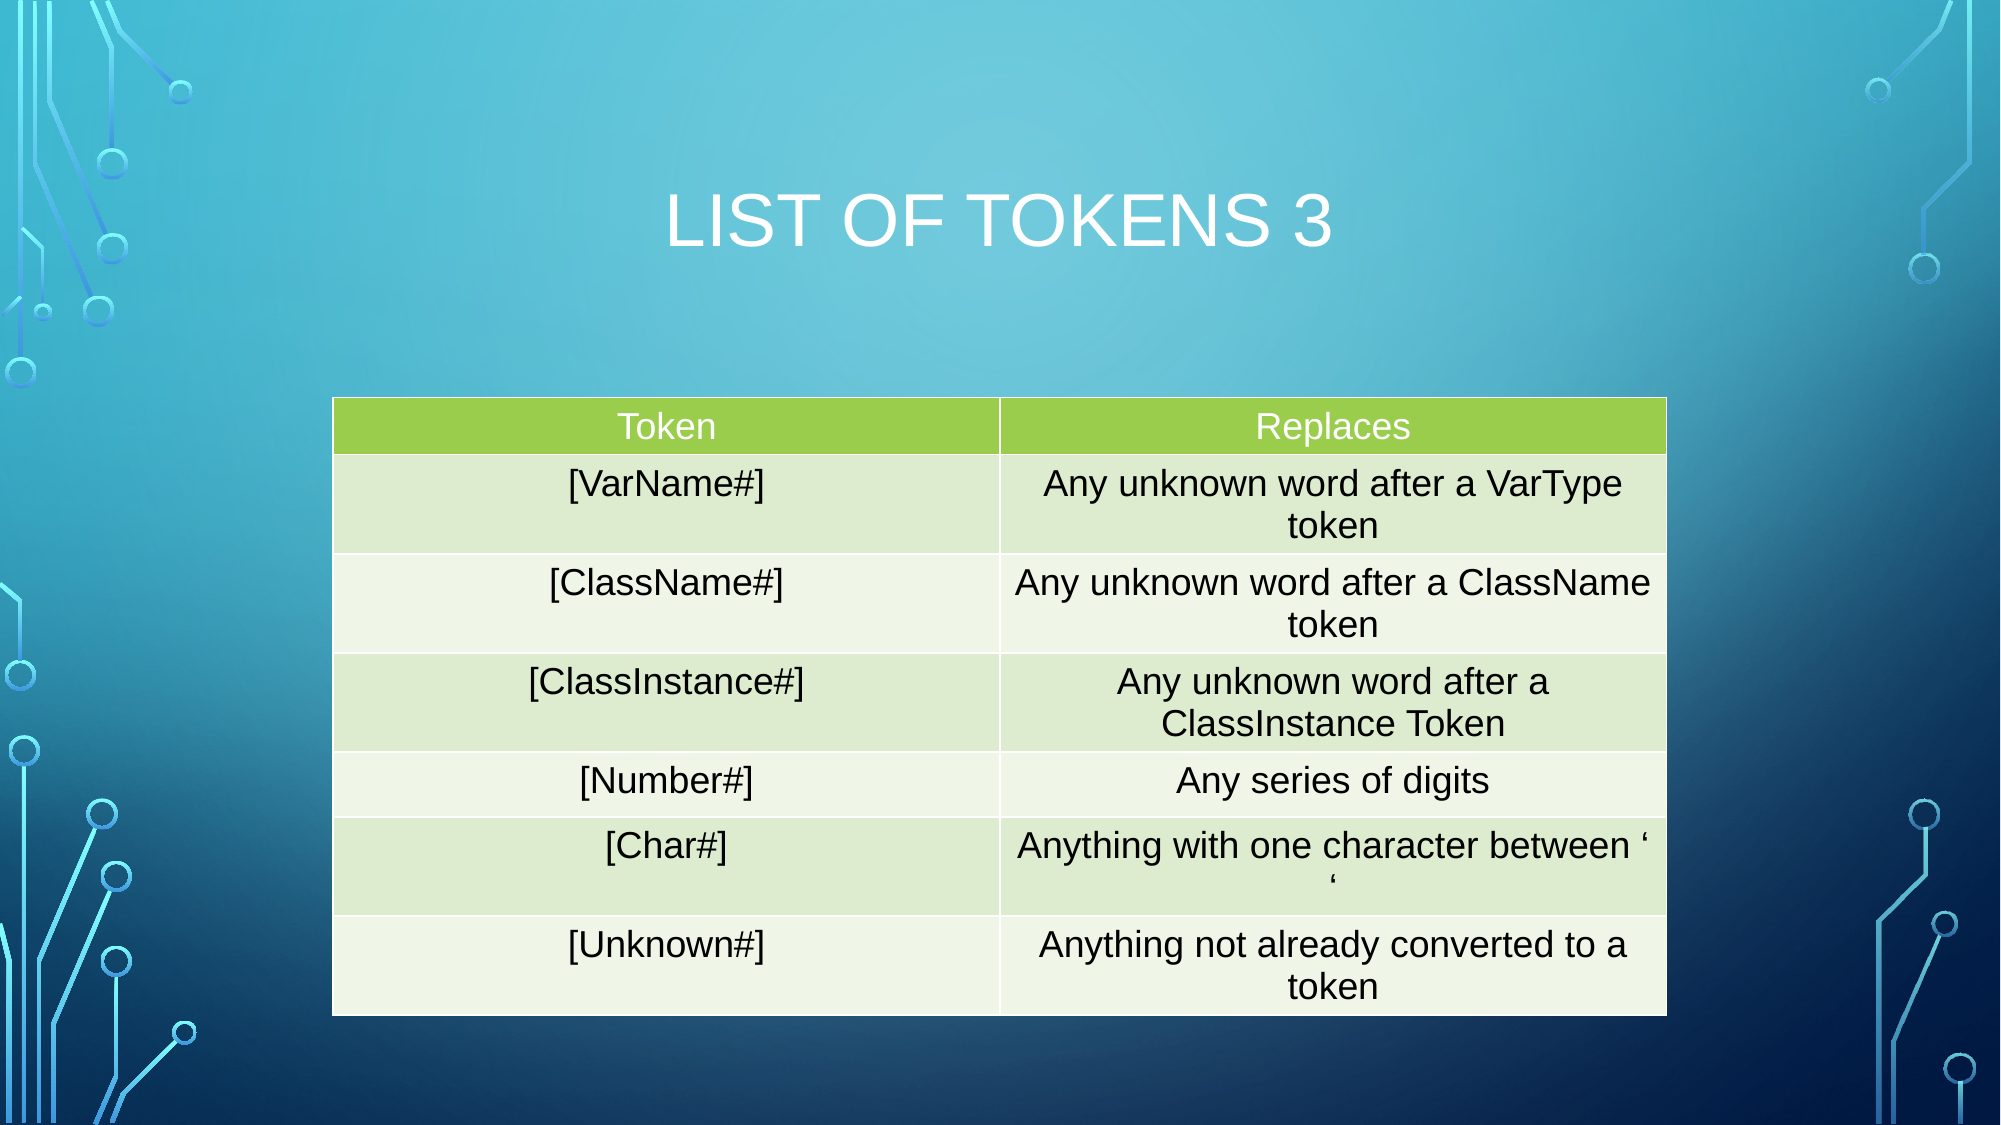

# List of Tokens 3
| Token | Replaces |
| --- | --- |
| [VarName#] | Any unknown word after a VarType token |
| [ClassName#] | Any unknown word after a ClassName token |
| [ClassInstance#] | Any unknown word after a ClassInstance Token |
| [Number#] | Any series of digits |
| [Char#] | Anything with one character between ‘ ‘ |
| [Unknown#] | Anything not already converted to a token |